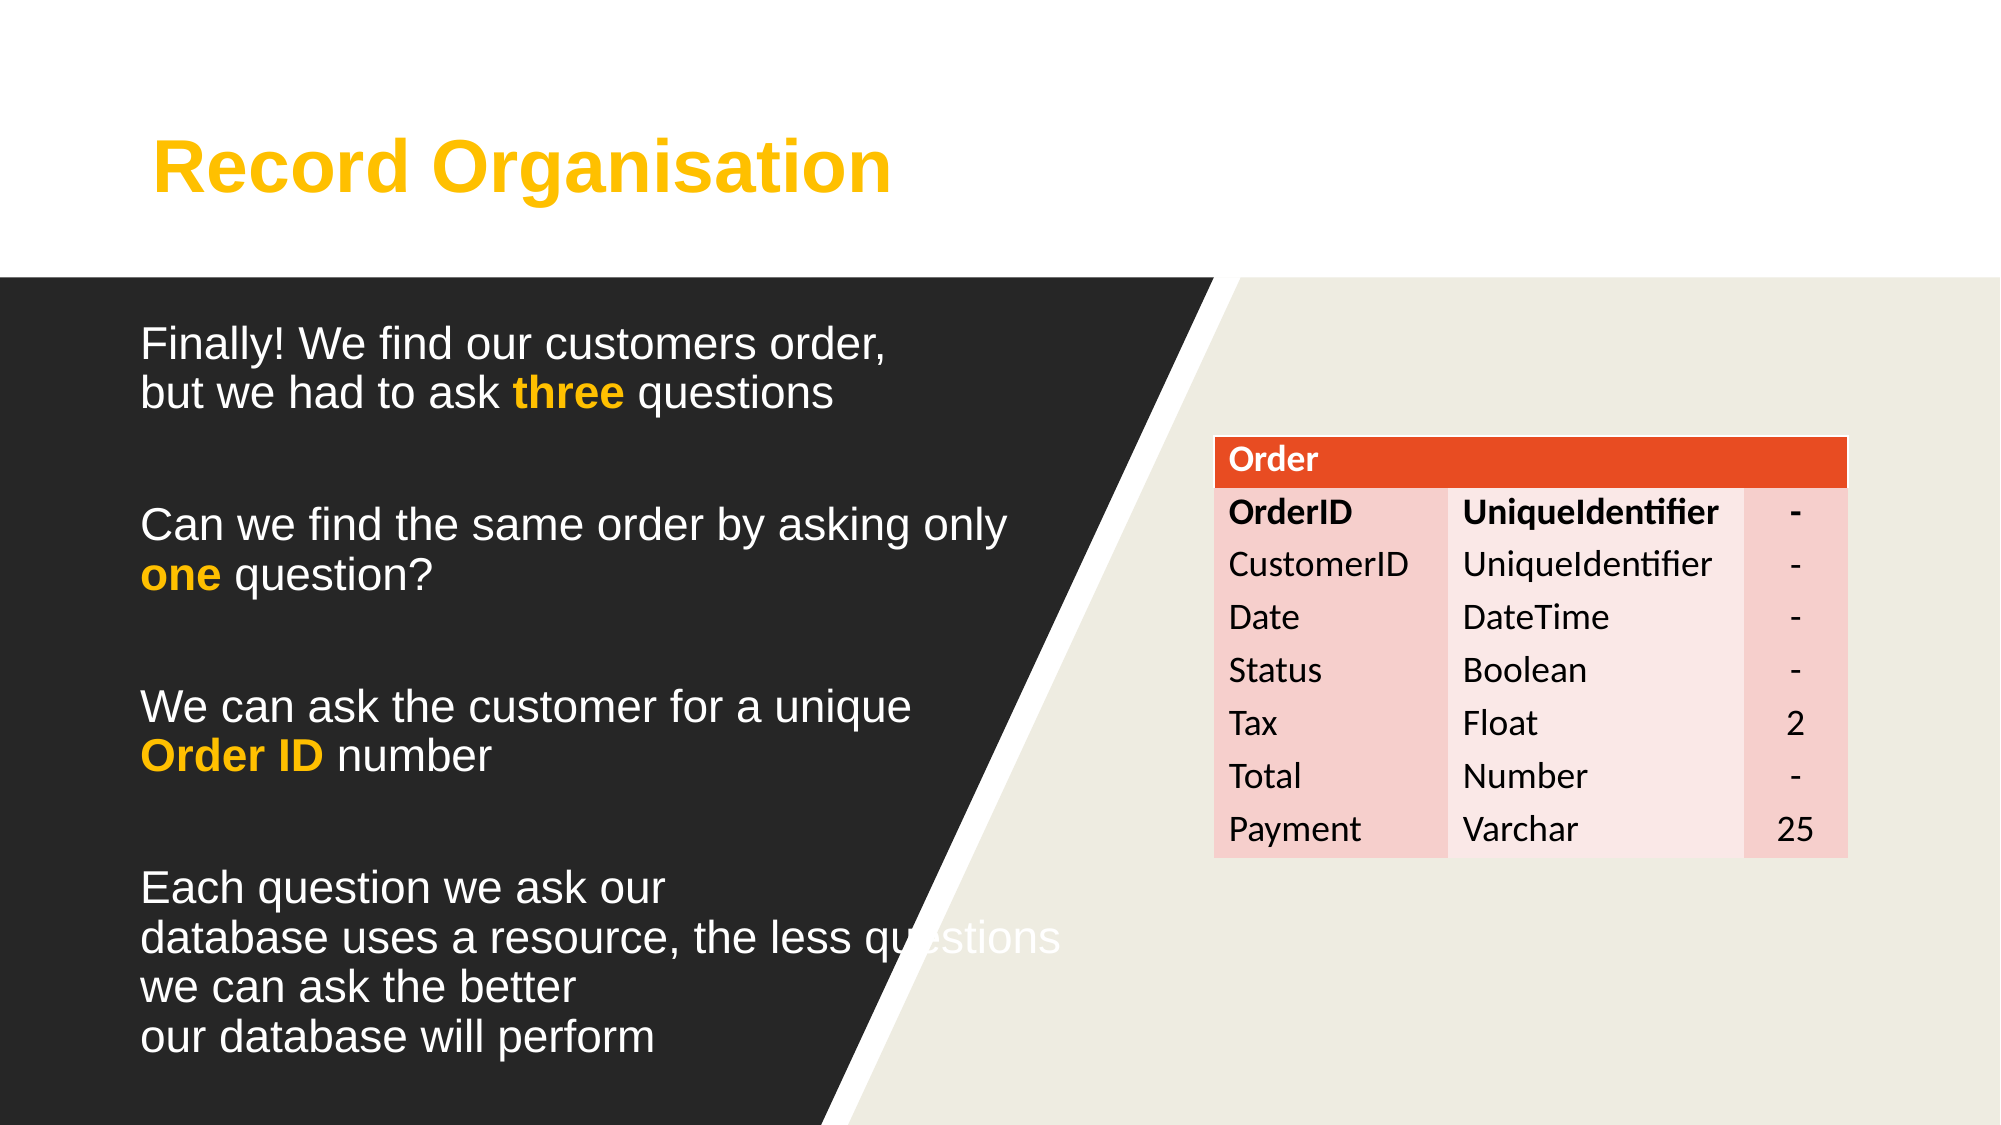

# Record Organisation

Finally! We find our customers order,
but we had to ask three questions

Can we find the same order by asking only one question?

We can ask the customer for a unique
Order ID number

Each question we ask our
database uses a resource, the less questions we can ask the better
our database will perform
| Order |  |  |
| --- | --- | --- |
| OrderID | UniqueIdentifier | - |
| CustomerID | UniqueIdentifier | - |
| Date | DateTime | - |
| Status | Boolean | - |
| Tax | Float | 2 |
| Total | Number | - |
| Payment | Varchar | 25 |